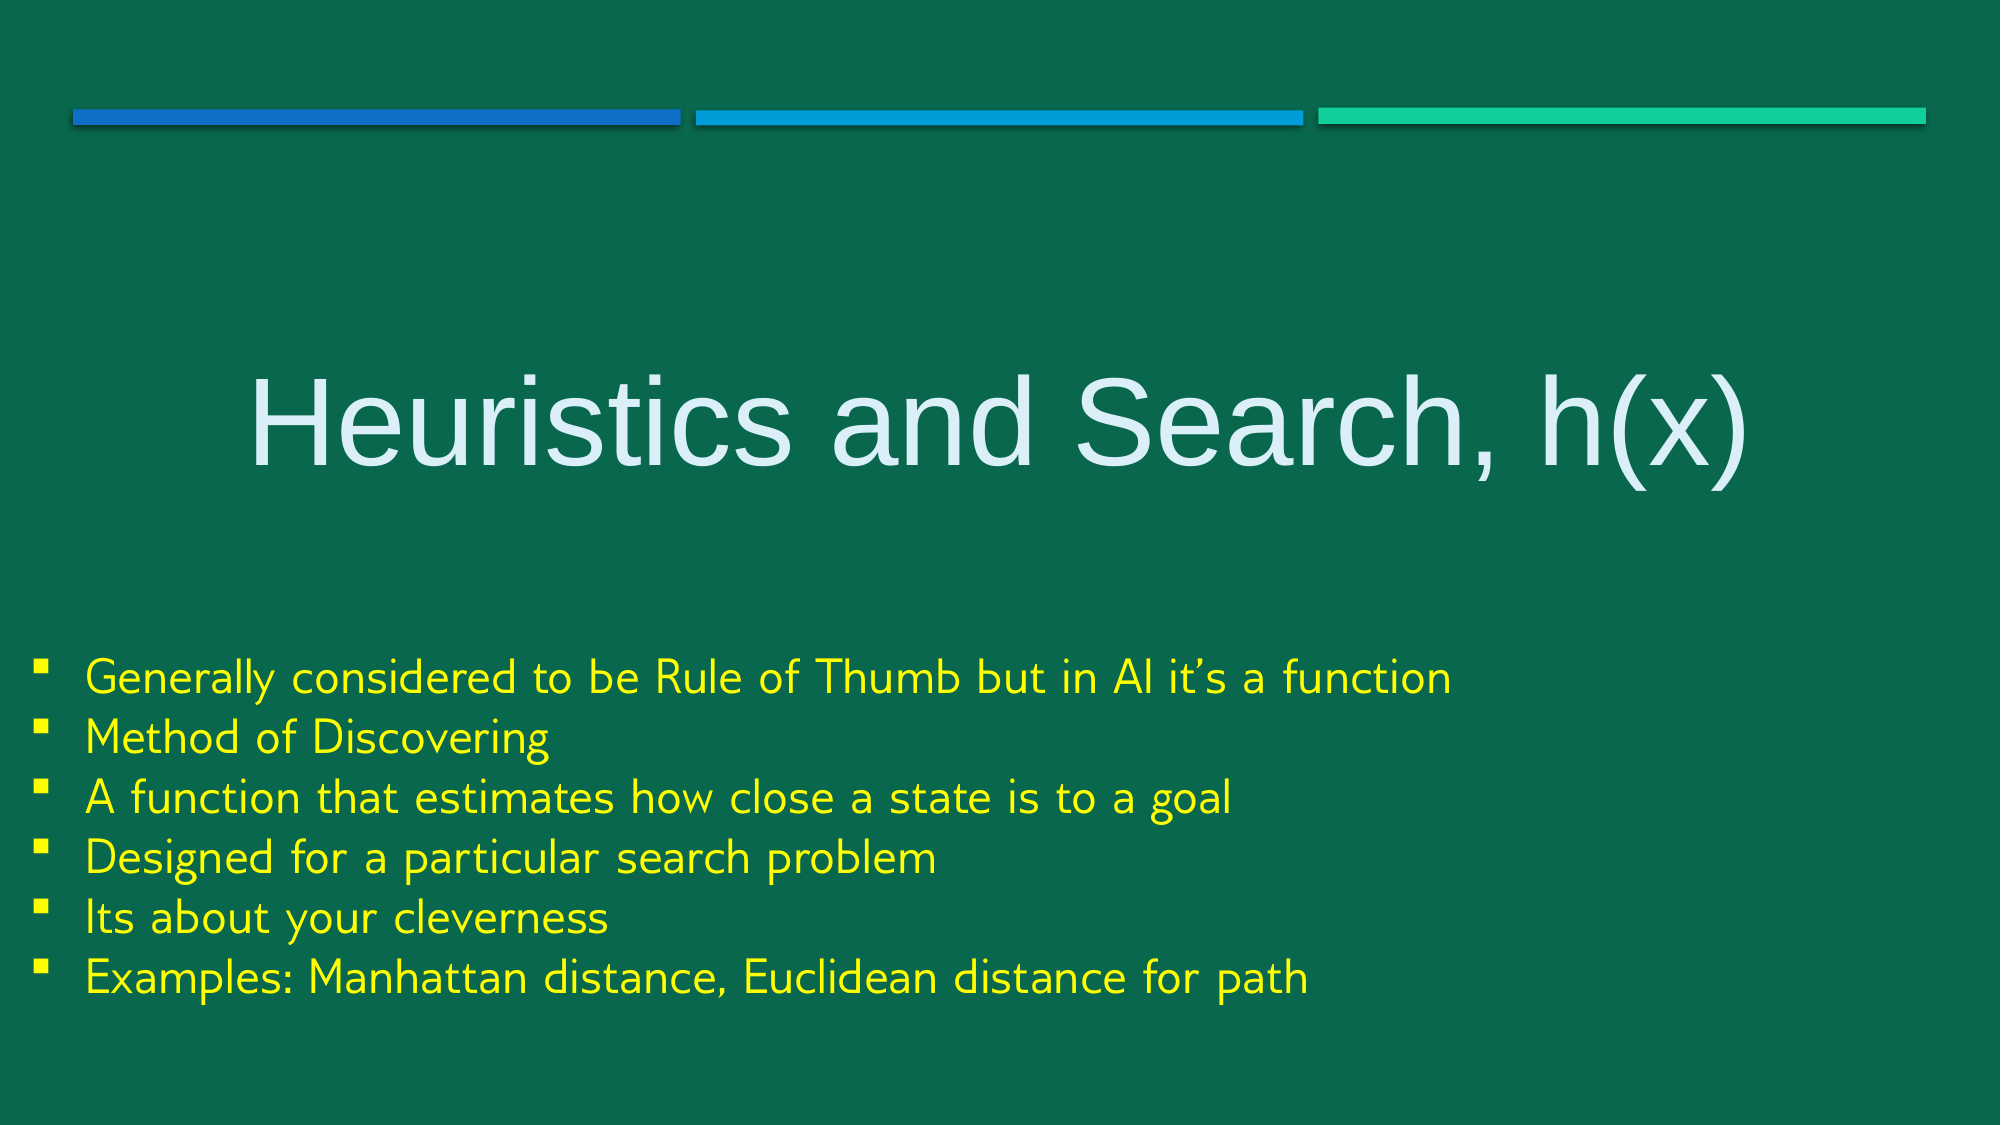

#
Heuristics and Search, h(x)
Generally considered to be Rule of Thumb but in AI it’s a function
Method of Discovering
A function that estimates how close a state is to a goal
Designed for a particular search problem
Its about your cleverness
Examples: Manhattan distance, Euclidean distance for path